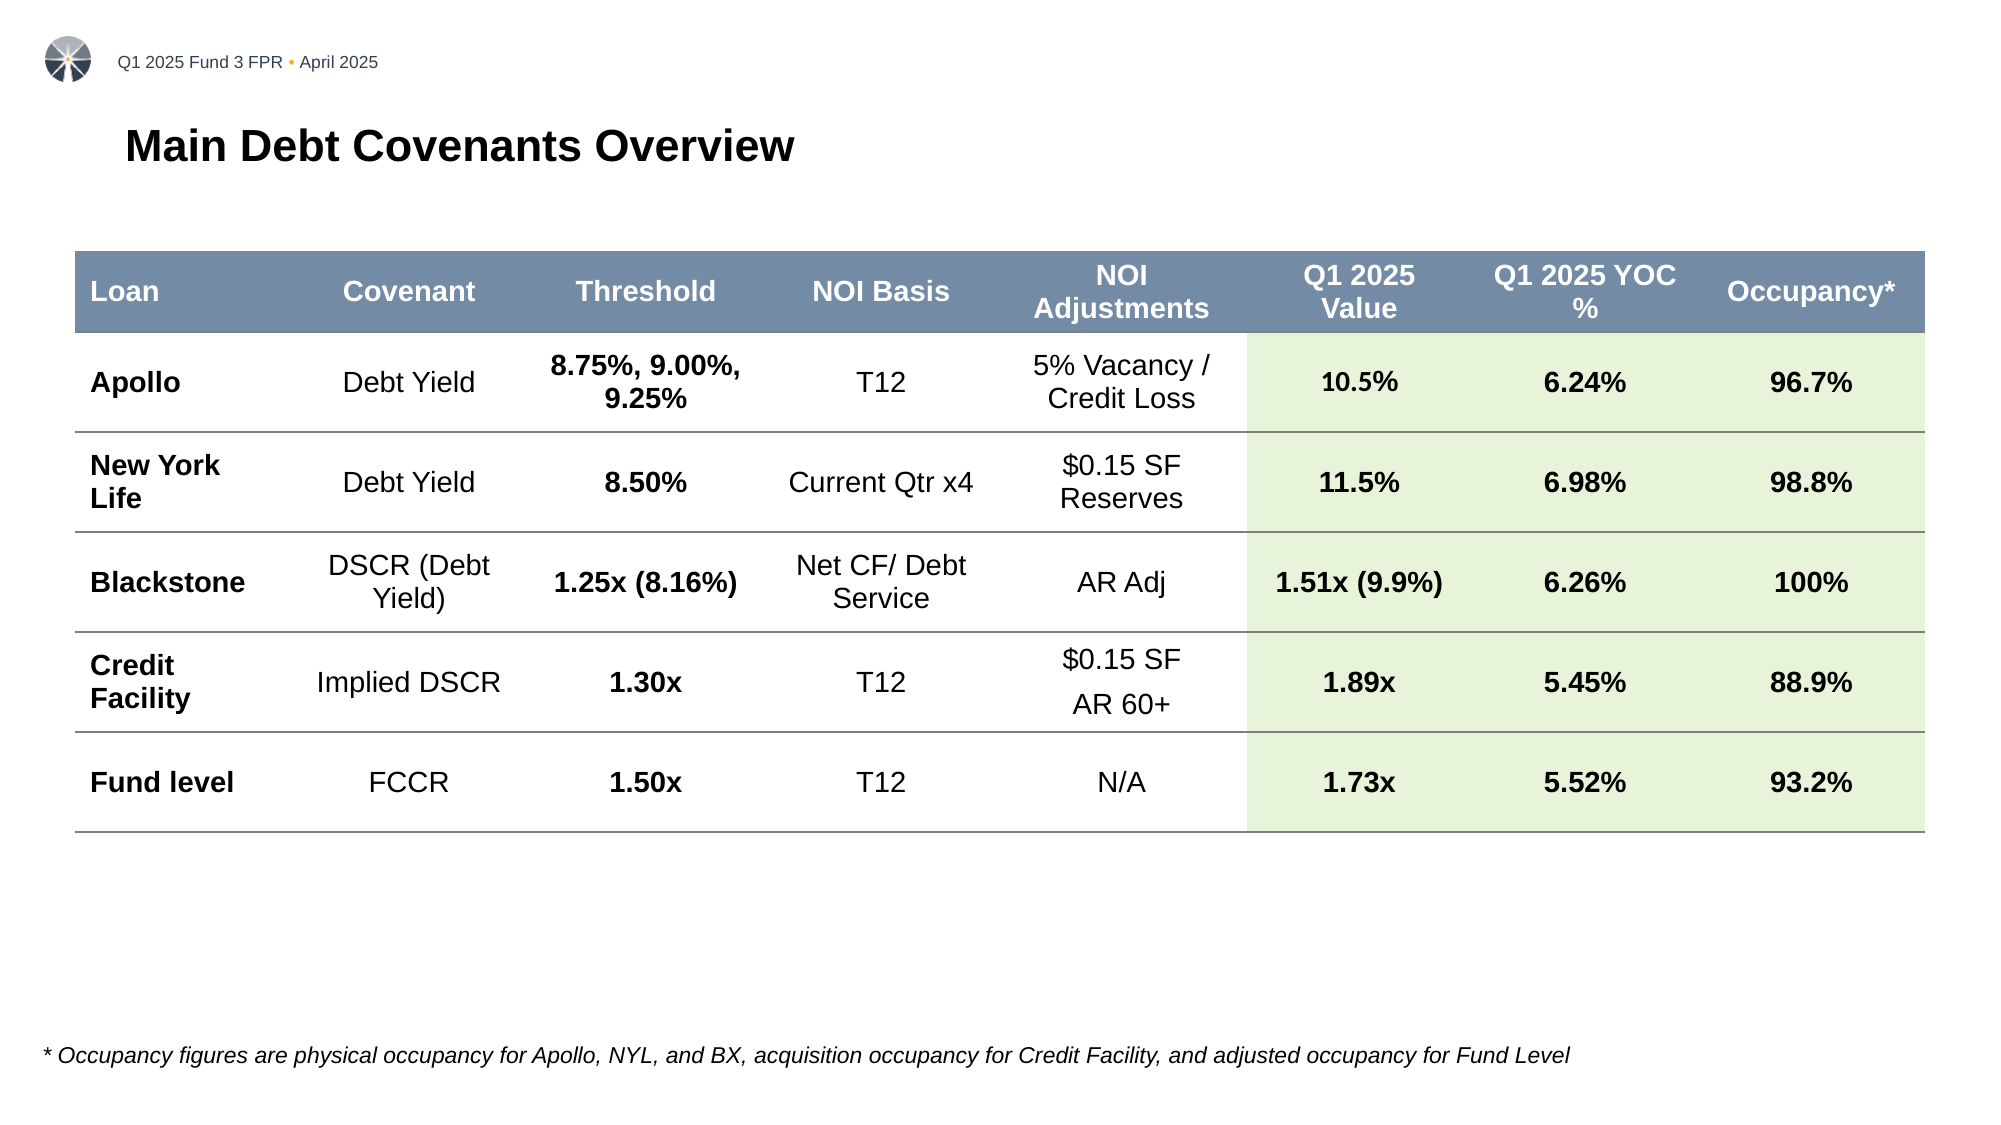

Main Debt Covenants Overview
| Loan | Covenant | Threshold | NOI Basis | NOI Adjustments | Q1 2025 Value | Q1 2025 YOC % | Occupancy\* |
| --- | --- | --- | --- | --- | --- | --- | --- |
| Apollo | Debt Yield | 8.75%, 9.00%, 9.25% | T12 | 5% Vacancy / Credit Loss | 10.5% | 6.24% | 96.7% |
| New York Life | Debt Yield | 8.50% | Current Qtr x4 | $0.15 SF Reserves | 11.5% | 6.98% | 98.8% |
| Blackstone | DSCR (Debt Yield) | 1.25x (8.16%) | Net CF/ Debt Service | AR Adj | 1.51x (9.9%) | 6.26% | 100% |
| Credit Facility | Implied DSCR | 1.30x | T12 | $0.15 SF AR 60+ | 1.89x | 5.45% | 88.9% |
| Fund level | FCCR | 1.50x | T12 | N/A | 1.73x | 5.52% | 93.2% |
* Occupancy figures are physical occupancy for Apollo, NYL, and BX, acquisition occupancy for Credit Facility, and adjusted occupancy for Fund Level